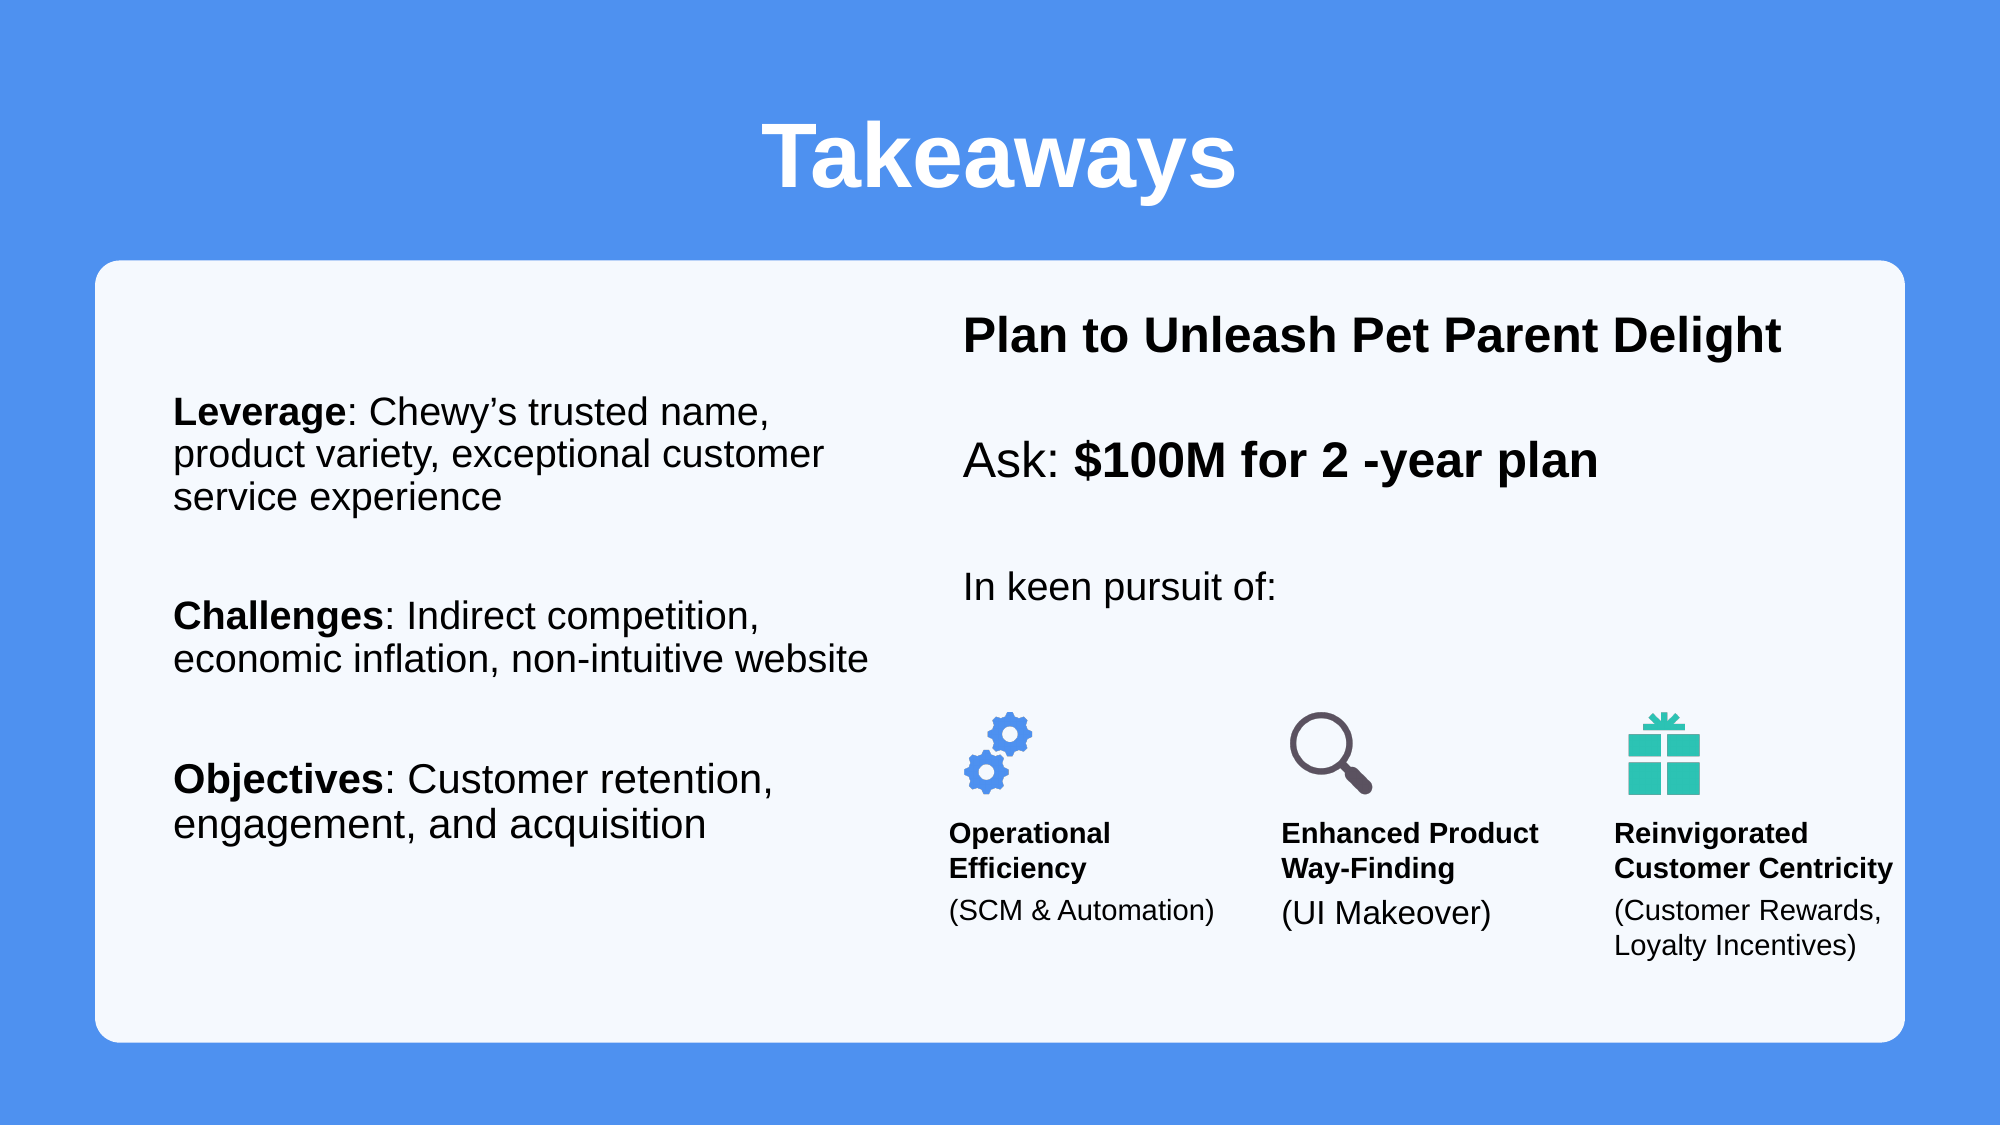

# Takeaways

Plan to Unleash Pet Parent Delight

Ask: $100M for 2 -year plan

In keen pursuit of:

Leverage: Chewy’s trusted name, product variety, exceptional customer service experience

Challenges: Indirect competition, economic inflation, non-intuitive website

Objectives: Customer retention, engagement, and acquisition

Operational Efficiency
(SCM & Automation)
Enhanced Product Way-Finding
(UI Makeover)
Reinvigorated Customer Centricity
(Customer Rewards, Loyalty Incentives)